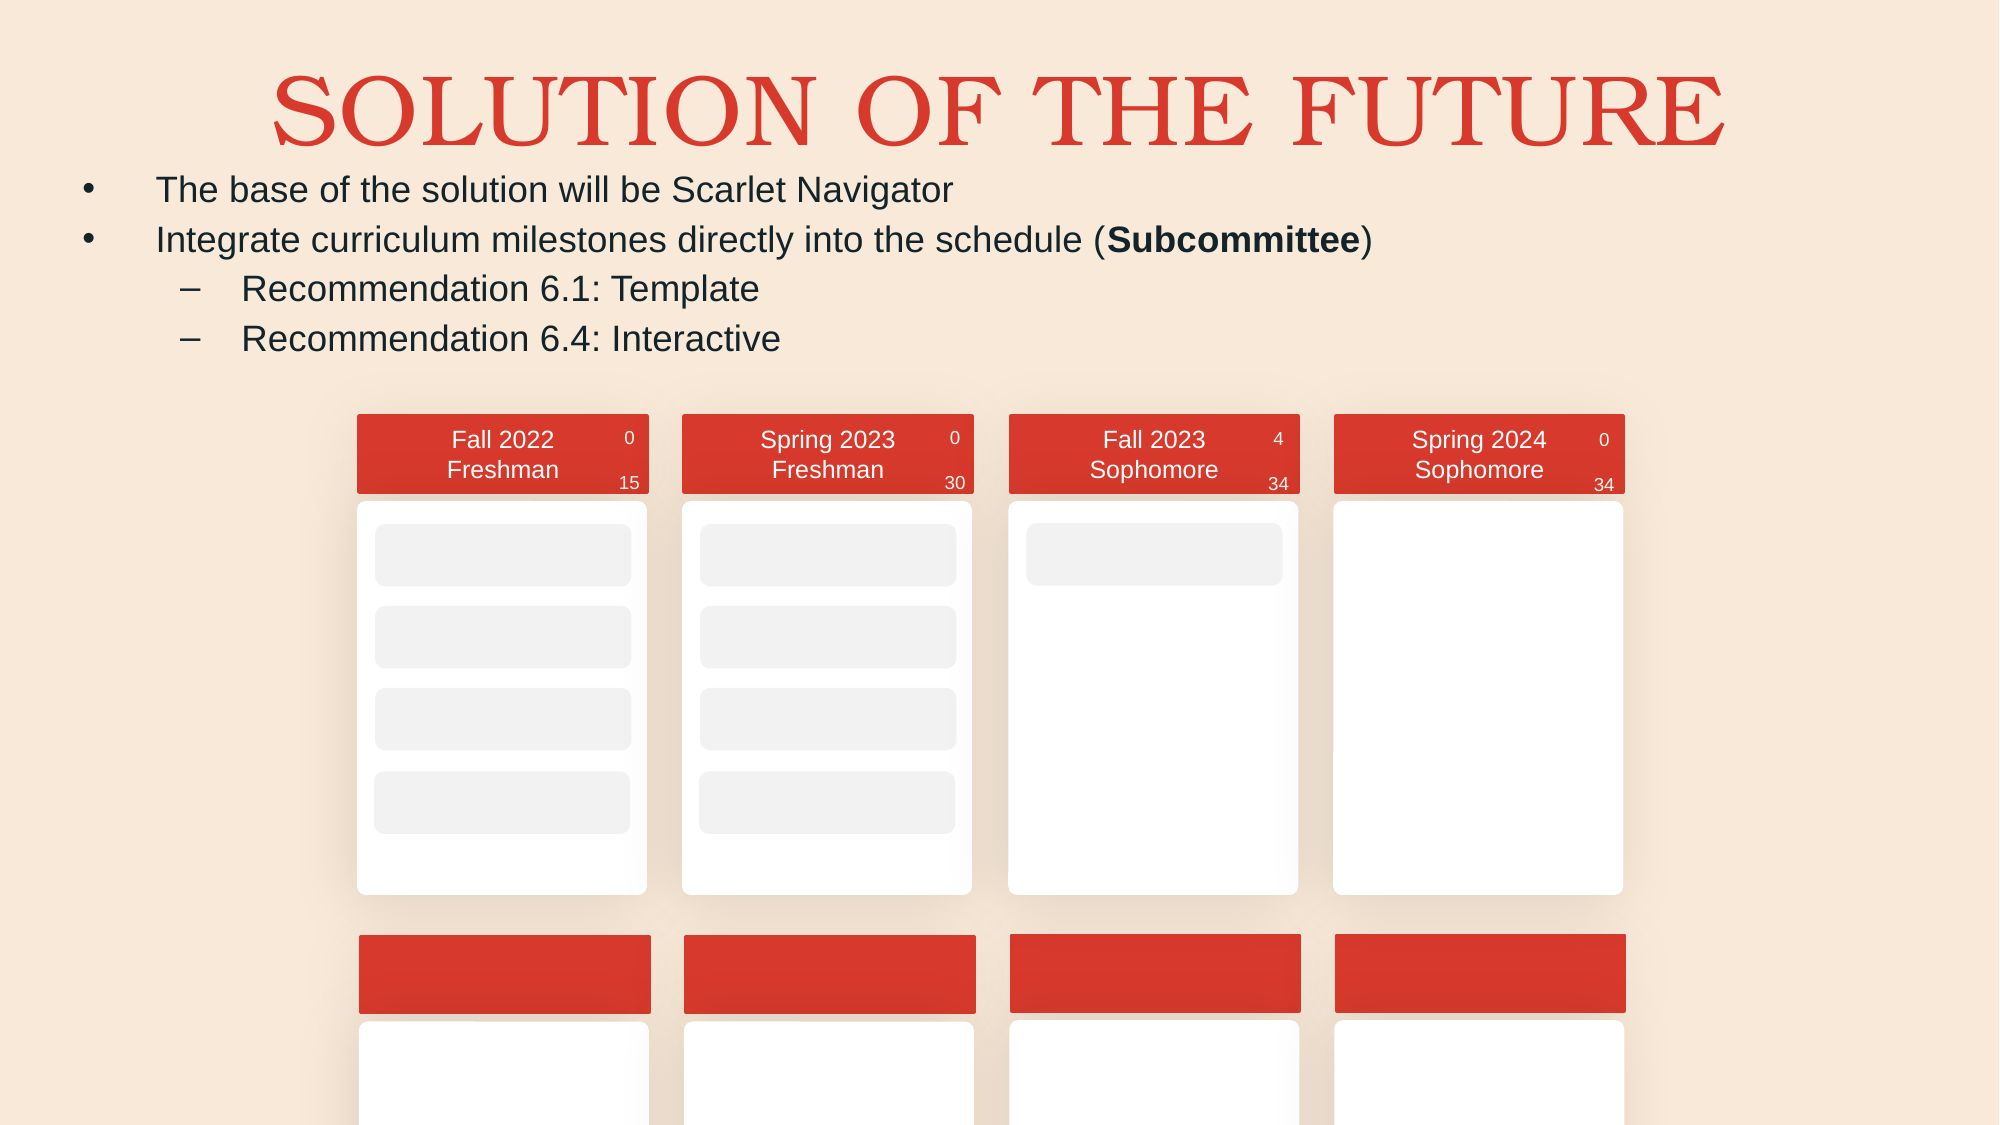

# Solution of the future
The base of the solution will be Scarlet Navigator
Integrate curriculum milestones directly into the schedule (Subcommittee)
Recommendation 6.1: Template
Recommendation 6.4: Interactive
0
15
0
30
4
34
0
34
Fall 2022
Freshman
Spring 2023
Freshman
Fall 2023
Sophomore
Spring 2024
Sophomore